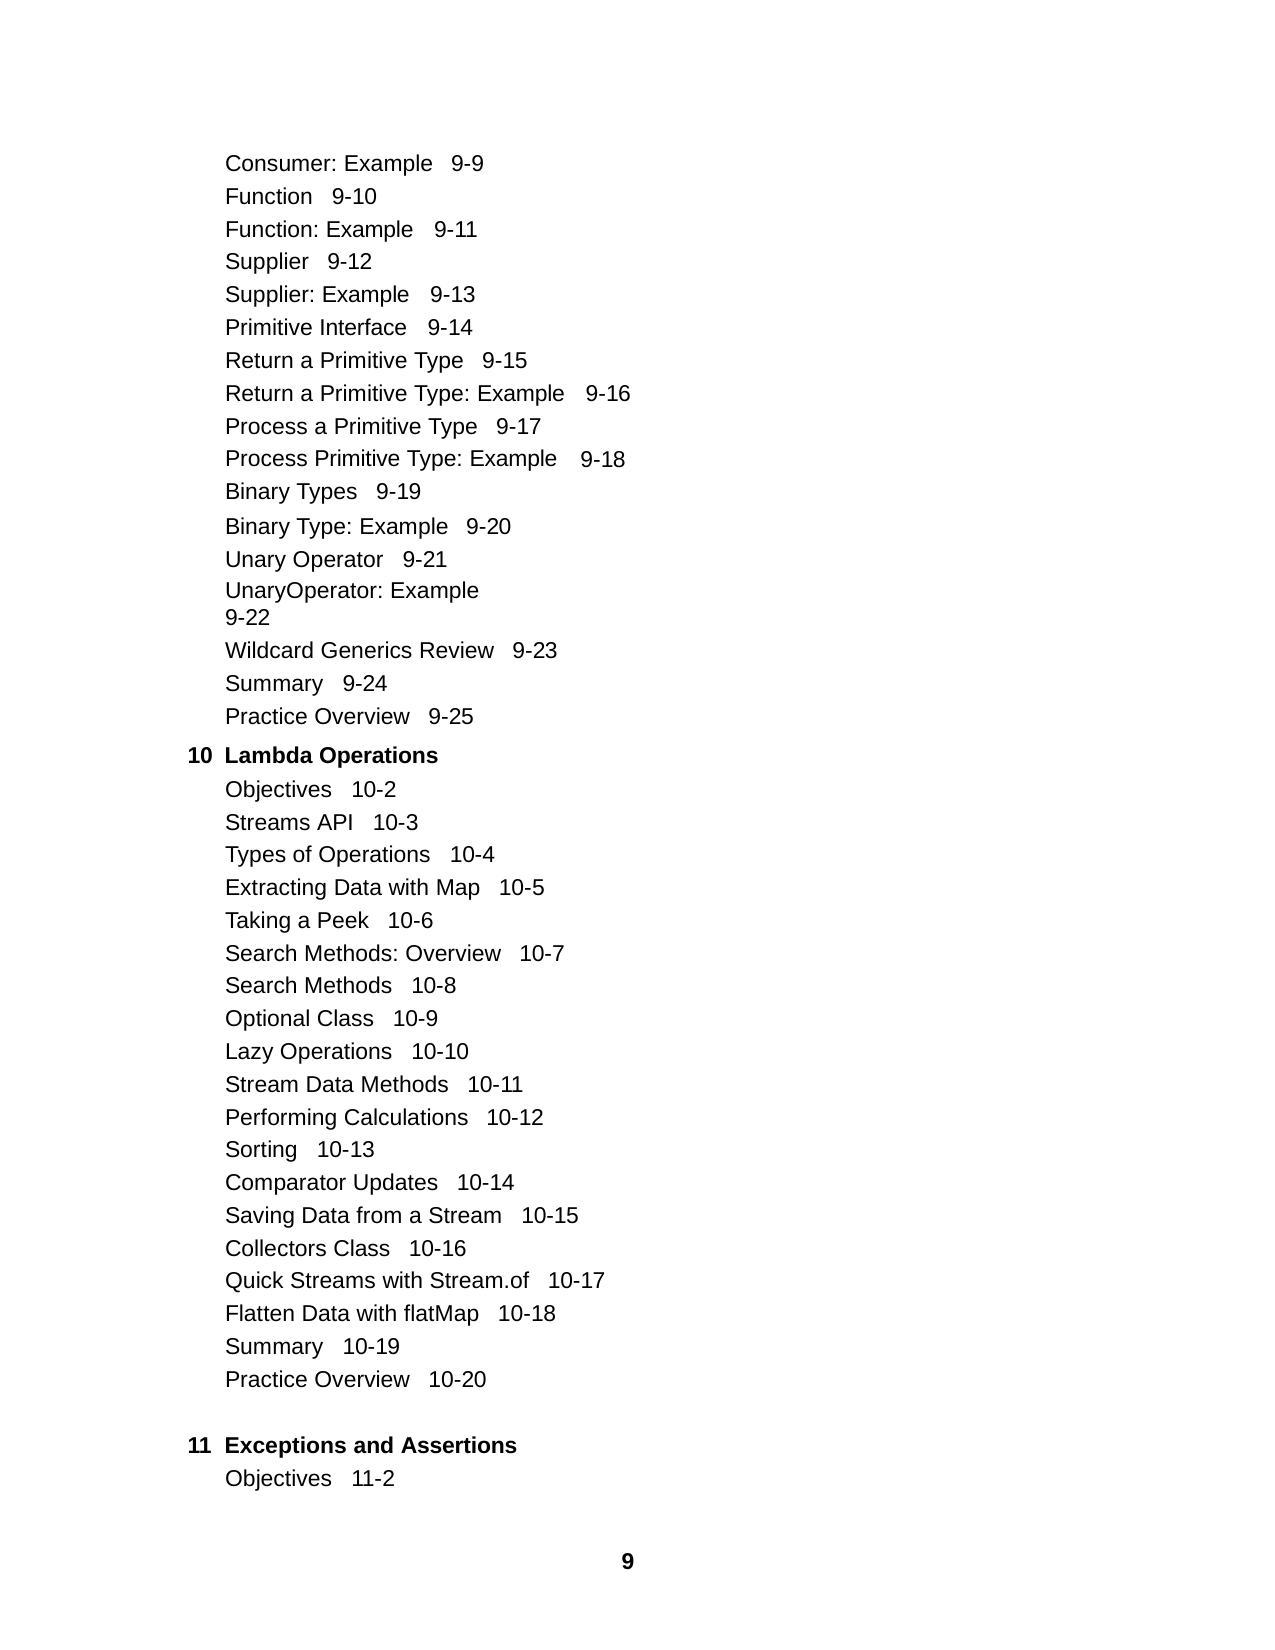

Consumer: Example  9-9
Function  9-10
Function: Example Supplier  9-12 Supplier: Example Primitive Interface
9-11
9-13
9-14
Return a Primitive Type  9-15 Return a Primitive Type: Example Process a Primitive Type  9-17 Process Primitive Type: Example Binary Types  9-19
Binary Type: Example  9-20 Unary Operator  9-21
UnaryOperator: Example  9-22
Wildcard Generics Review  9-23 Summary  9-24
Practice Overview  9-25
9-16
9-18
Lambda Operations
Objectives  10-2
Streams API  10-3
Types of Operations  10-4 Extracting Data with Map  10-5 Taking a Peek  10-6
Search Methods: Overview  10-7 Search Methods  10-8
Optional Class  10-9
Lazy Operations  10-10 Stream Data Methods  10-11 Performing Calculations  10-12
Sorting  10-13
Comparator Updates  10-14 Saving Data from a Stream  10-15 Collectors Class  10-16
Quick Streams with Stream.of  10-17 Flatten Data with flatMap  10-18 Summary  10-19
Practice Overview  10-20

Exceptions and Assertions
Objectives  11-2
9